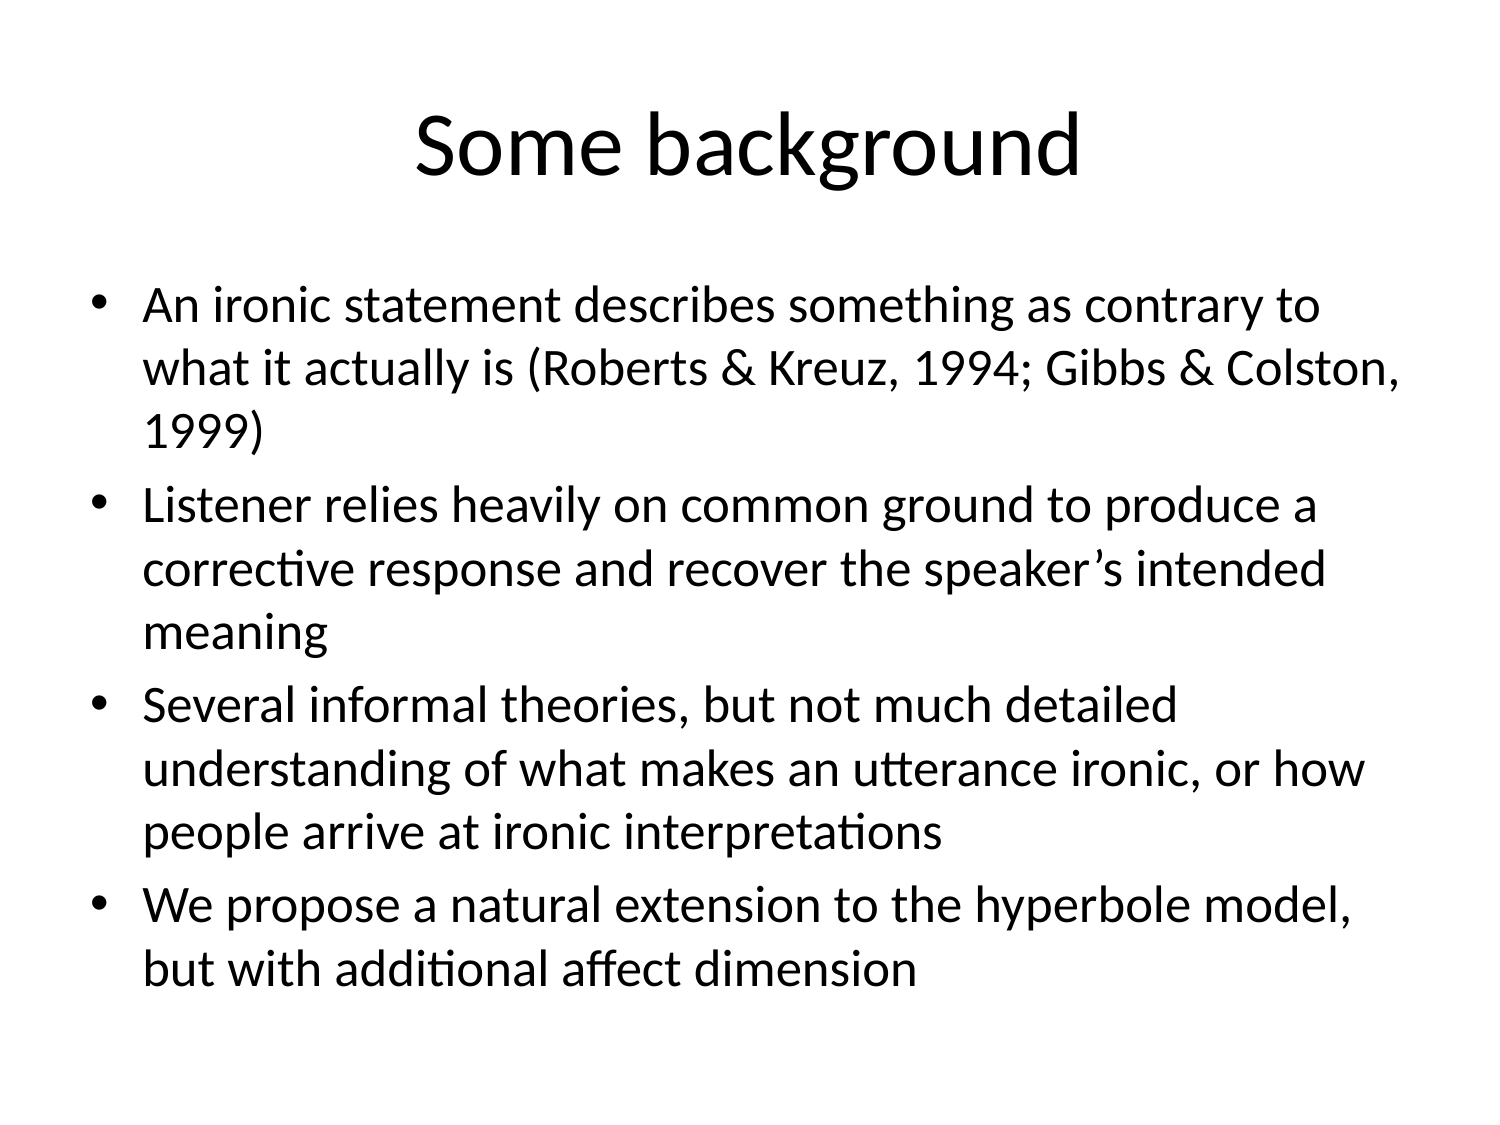

# Some background
An ironic statement describes something as contrary to what it actually is (Roberts & Kreuz, 1994; Gibbs & Colston, 1999)
Listener relies heavily on common ground to produce a corrective response and recover the speaker’s intended meaning
Several informal theories, but not much detailed understanding of what makes an utterance ironic, or how people arrive at ironic interpretations
We propose a natural extension to the hyperbole model, but with additional affect dimension